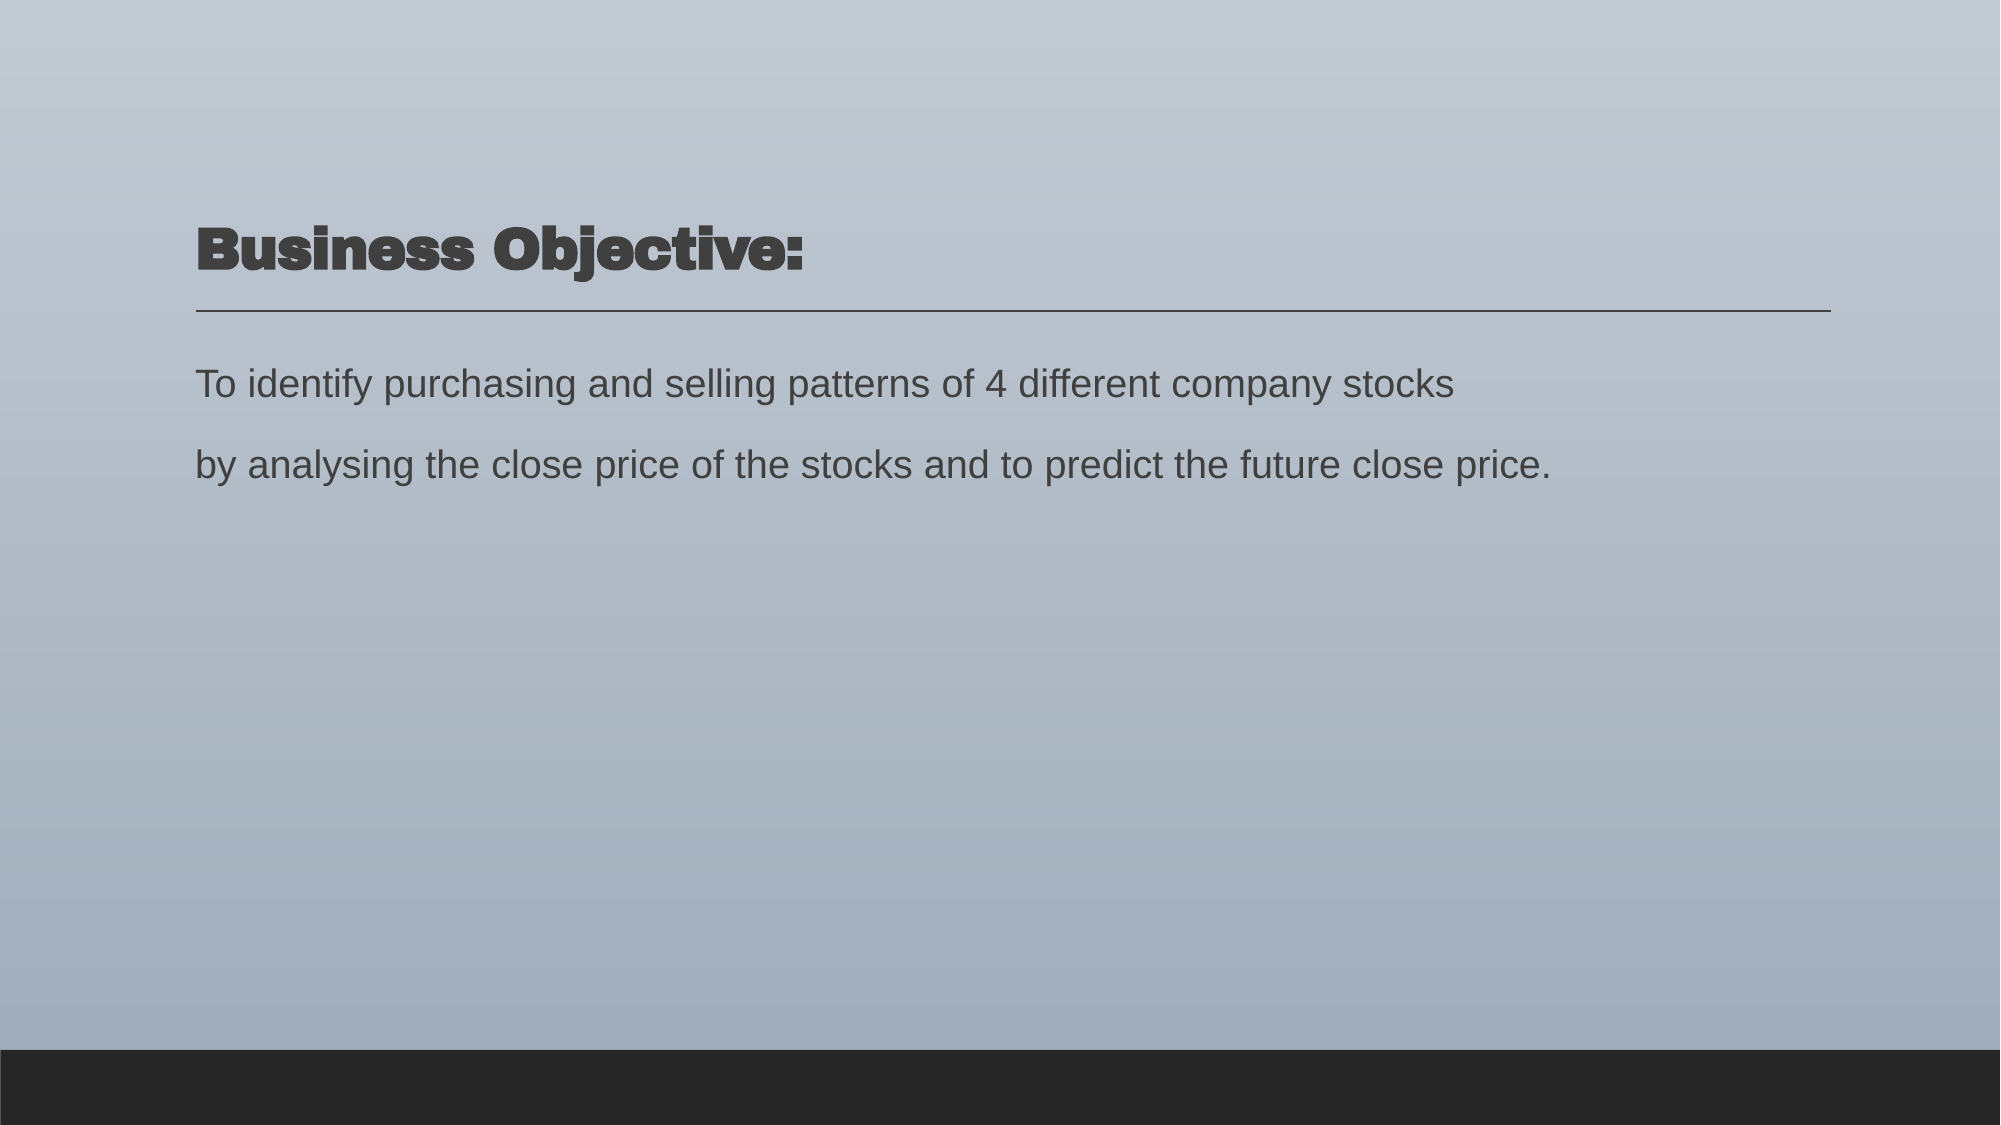

# Business Objective:
To identify purchasing and selling patterns of 4 different company stocks
by analysing the close price of the stocks and to predict the future close price.